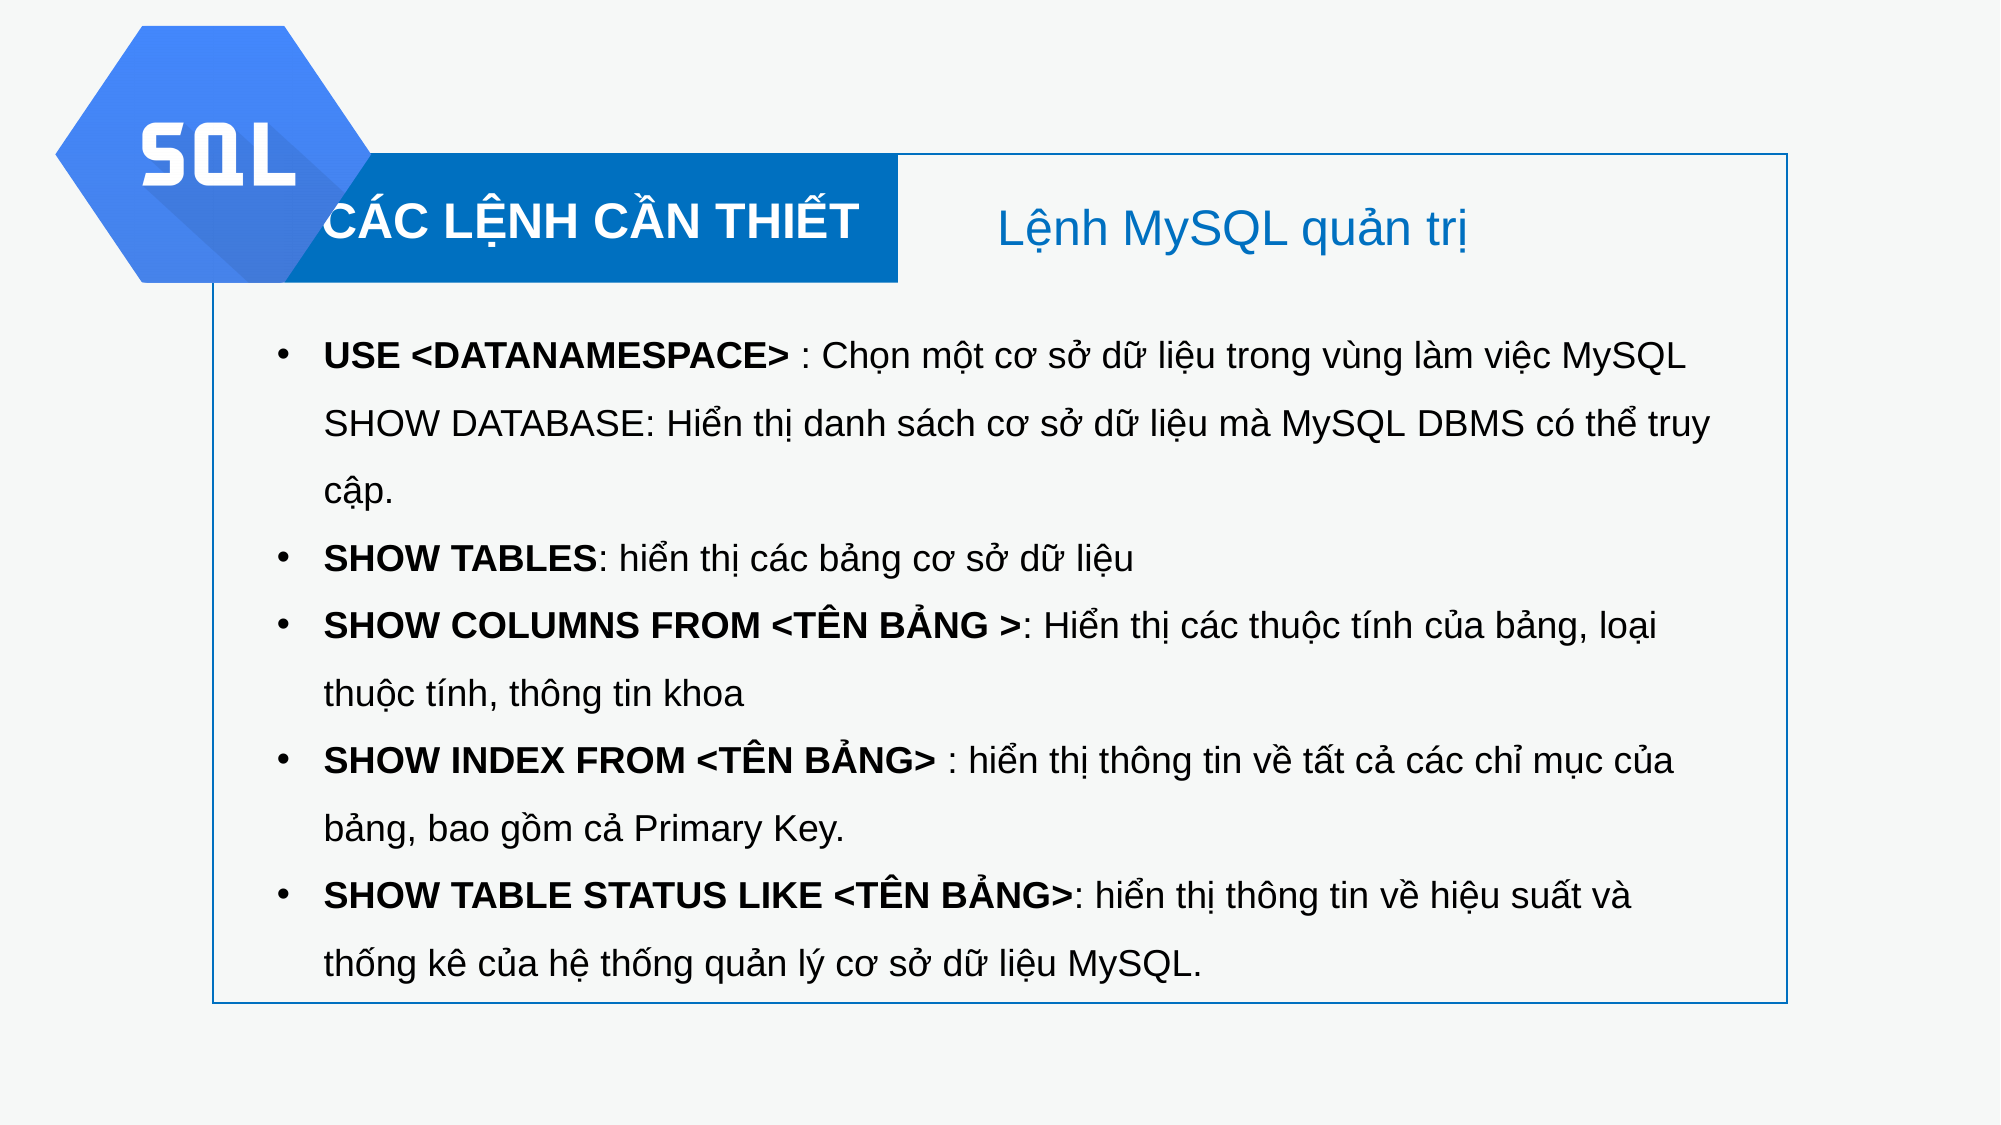

CÁC LỆNH CẦN THIẾT
Lệnh MySQL quản trị
USE <DATANAMESPACE> : Chọn một cơ sở dữ liệu trong vùng làm việc MySQL SHOW DATABASE: Hiển thị danh sách cơ sở dữ liệu mà MySQL DBMS có thể truy cập.
SHOW TABLES: hiển thị các bảng cơ sở dữ liệu
SHOW COLUMNS FROM <TÊN BẢNG >: Hiển thị các thuộc tính của bảng, loại thuộc tính, thông tin khoa
SHOW INDEX FROM <TÊN BẢNG> : hiển thị thông tin về tất cả các chỉ mục của bảng, bao gồm cả Primary Key.
SHOW TABLE STATUS LIKE <TÊN BẢNG>: hiển thị thông tin về hiệu suất và thống kê của hệ thống quản lý cơ sở dữ liệu MySQL.